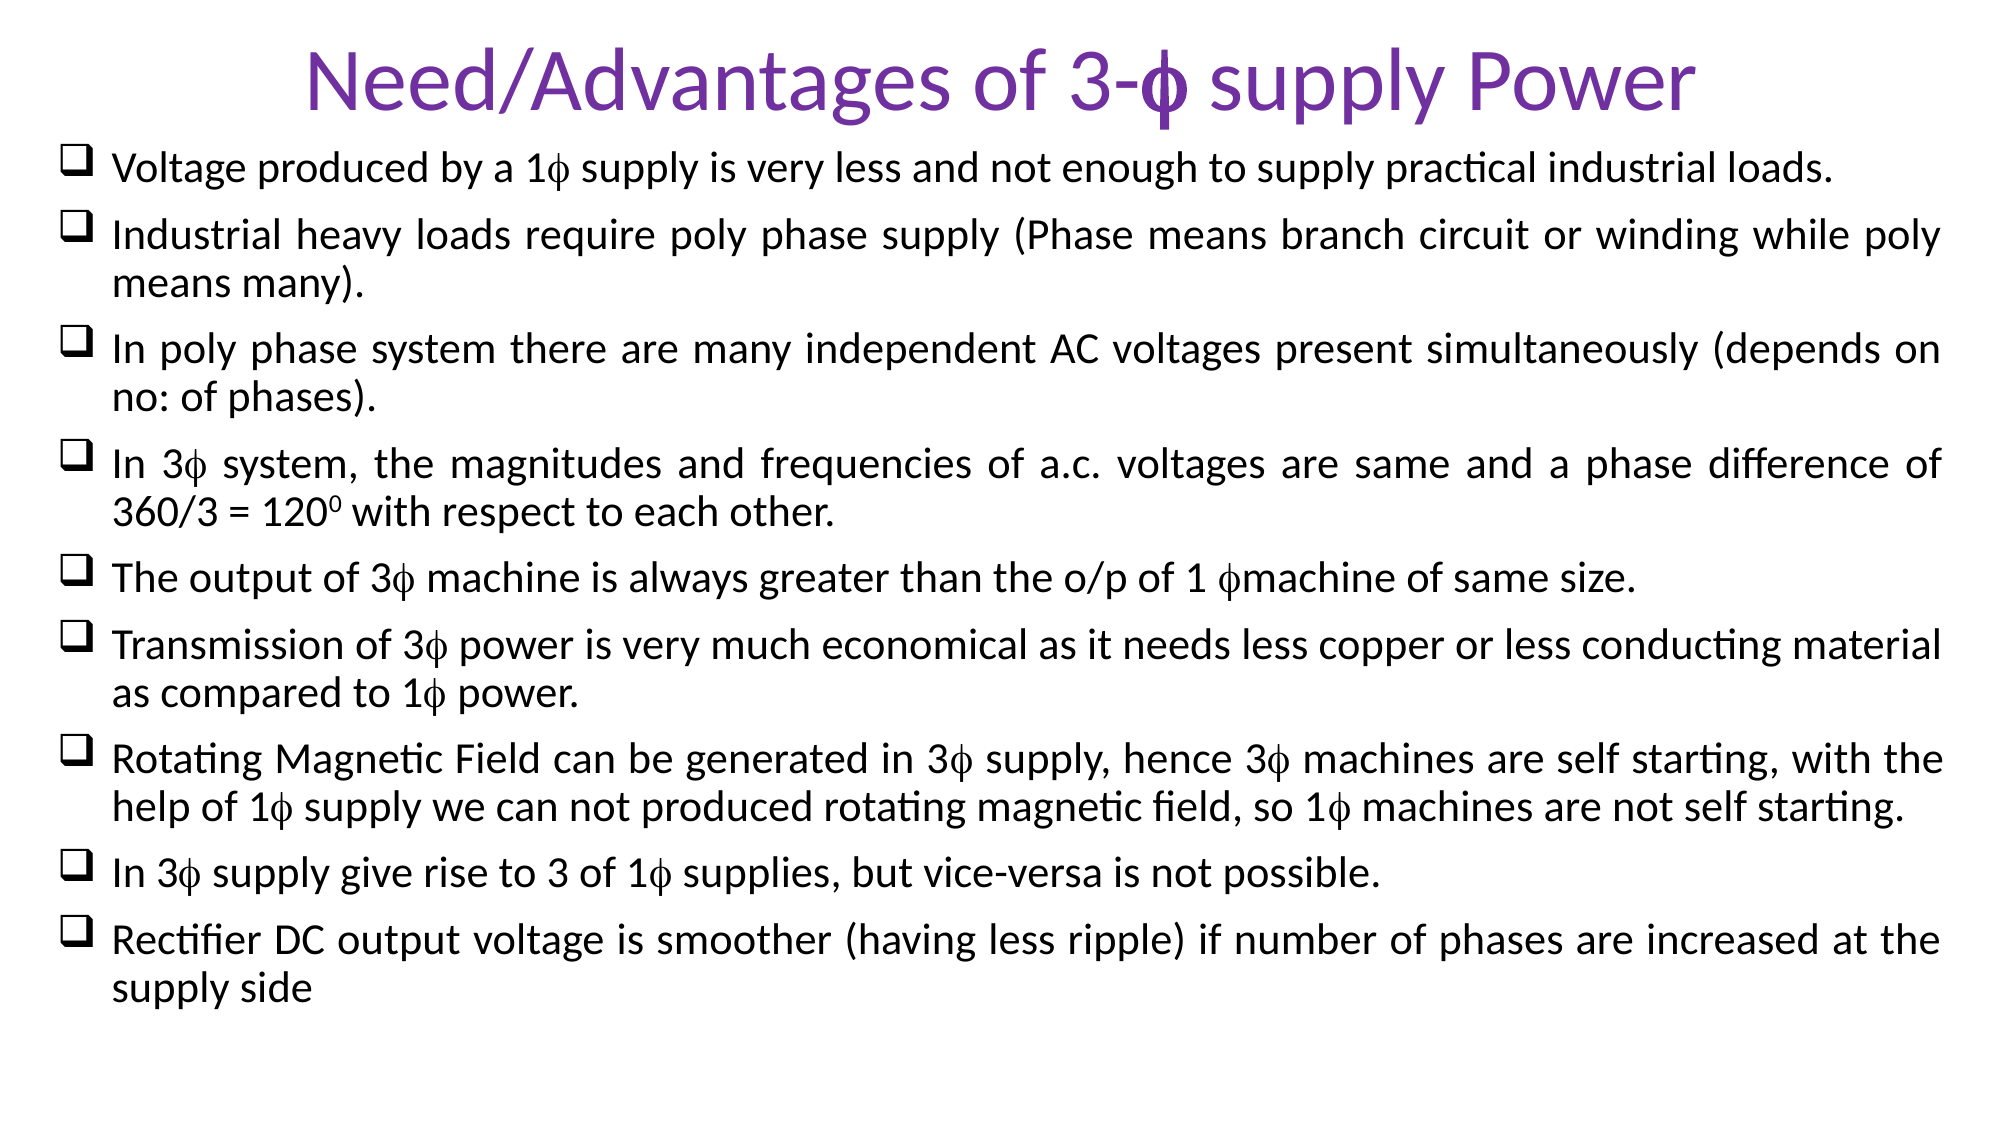

# Need/Advantages of 3-φ supply Power
Voltage produced by a 1φ supply is very less and not enough to supply practical industrial loads.
Industrial heavy loads require poly phase supply (Phase means branch circuit or winding while poly means many).
In poly phase system there are many independent AC voltages present simultaneously (depends on no: of phases).
In 3φ system, the magnitudes and frequencies of a.c. voltages are same and a phase difference of 360/3 = 1200 with respect to each other.
The output of 3φ machine is always greater than the o/p of 1 φmachine of same size.
Transmission of 3φ power is very much economical as it needs less copper or less conducting material as compared to 1φ power.
Rotating Magnetic Field can be generated in 3φ supply, hence 3φ machines are self starting, with the help of 1φ supply we can not produced rotating magnetic field, so 1φ machines are not self starting.
In 3φ supply give rise to 3 of 1φ supplies, but vice-versa is not possible.
Rectifier DC output voltage is smoother (having less ripple) if number of phases are increased at the supply side